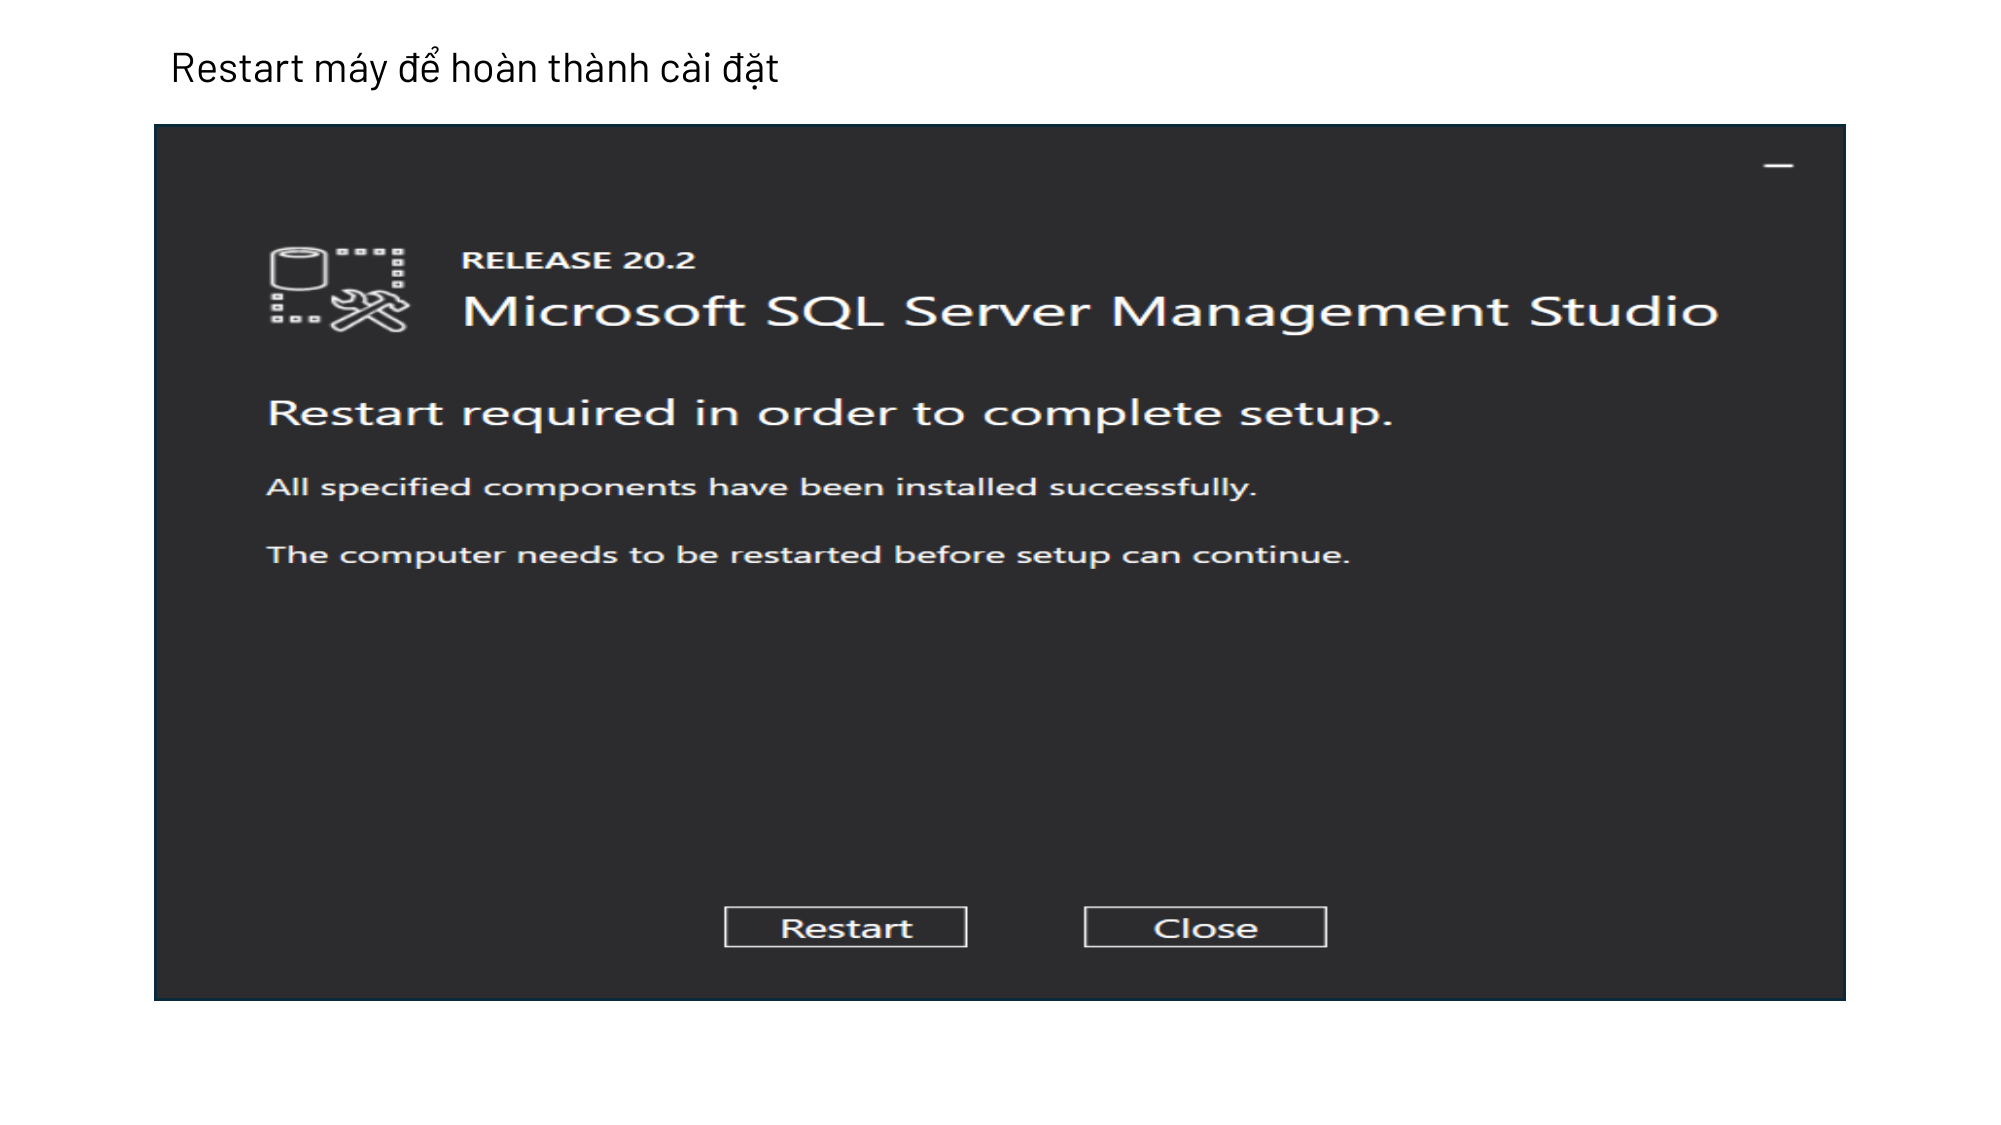

# Restart máy để hoàn thành cài đặt